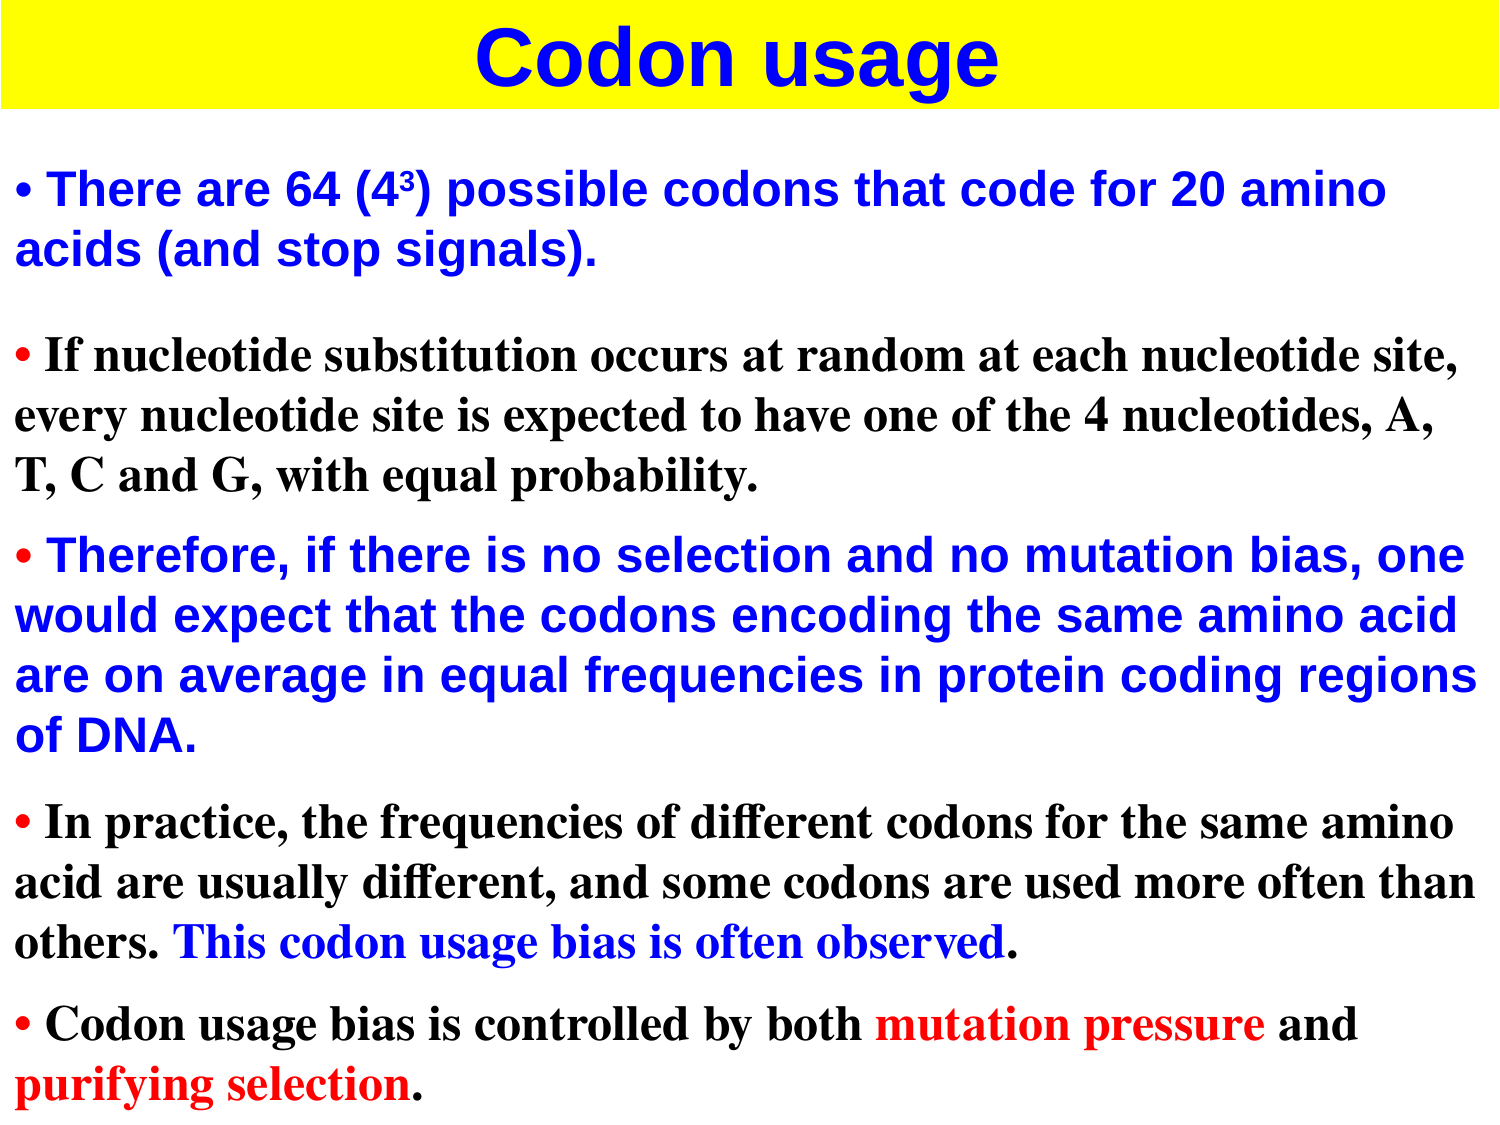

Codon usage
• There are 64 (43) possible codons that code for 20 amino acids (and stop signals).
• If nucleotide substitution occurs at random at each nucleotide site, every nucleotide site is expected to have one of the 4 nucleotides, A, T, C and G, with equal probability.
• Therefore, if there is no selection and no mutation bias, one would expect that the codons encoding the same amino acid are on average in equal frequencies in protein coding regions of DNA.
• In practice, the frequencies of different codons for the same amino acid are usually different, and some codons are used more often than others. This codon usage bias is often observed.
• Codon usage bias is controlled by both mutation pressure and purifying selection.